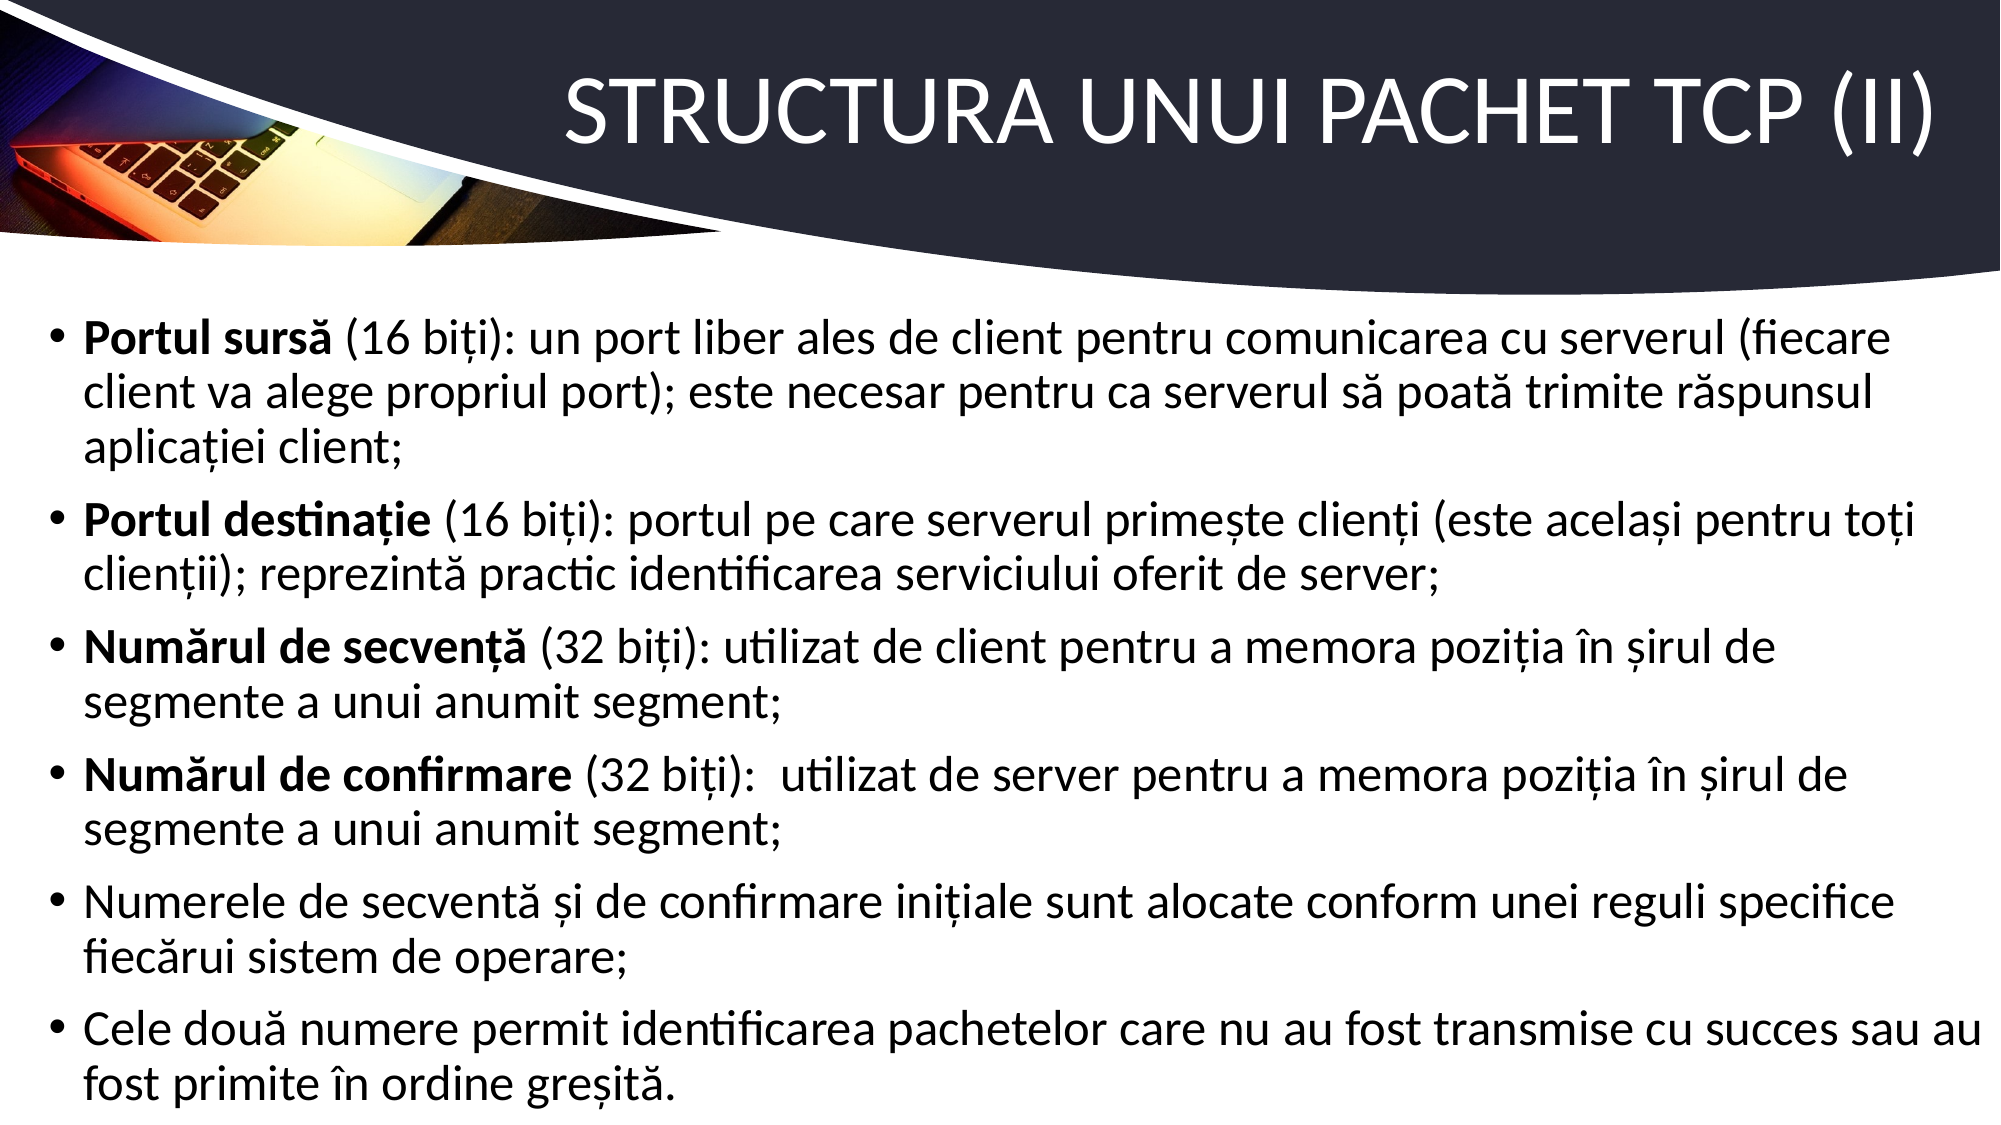

# Structura unui pachet TCP (II)
Portul sursă (16 biți): un port liber ales de client pentru comunicarea cu serverul (fiecare client va alege propriul port); este necesar pentru ca serverul să poată trimite răspunsul aplicației client;
Portul destinație (16 biți): portul pe care serverul primește clienți (este același pentru toți clienții); reprezintă practic identificarea serviciului oferit de server;
Numărul de secvență (32 biți): utilizat de client pentru a memora poziția în șirul de segmente a unui anumit segment;
Numărul de confirmare (32 biți):  utilizat de server pentru a memora poziția în șirul de segmente a unui anumit segment;
Numerele de secventă și de confirmare inițiale sunt alocate conform unei reguli specifice fiecărui sistem de operare;
Cele două numere permit identificarea pachetelor care nu au fost transmise cu succes sau au fost primite în ordine greșită.